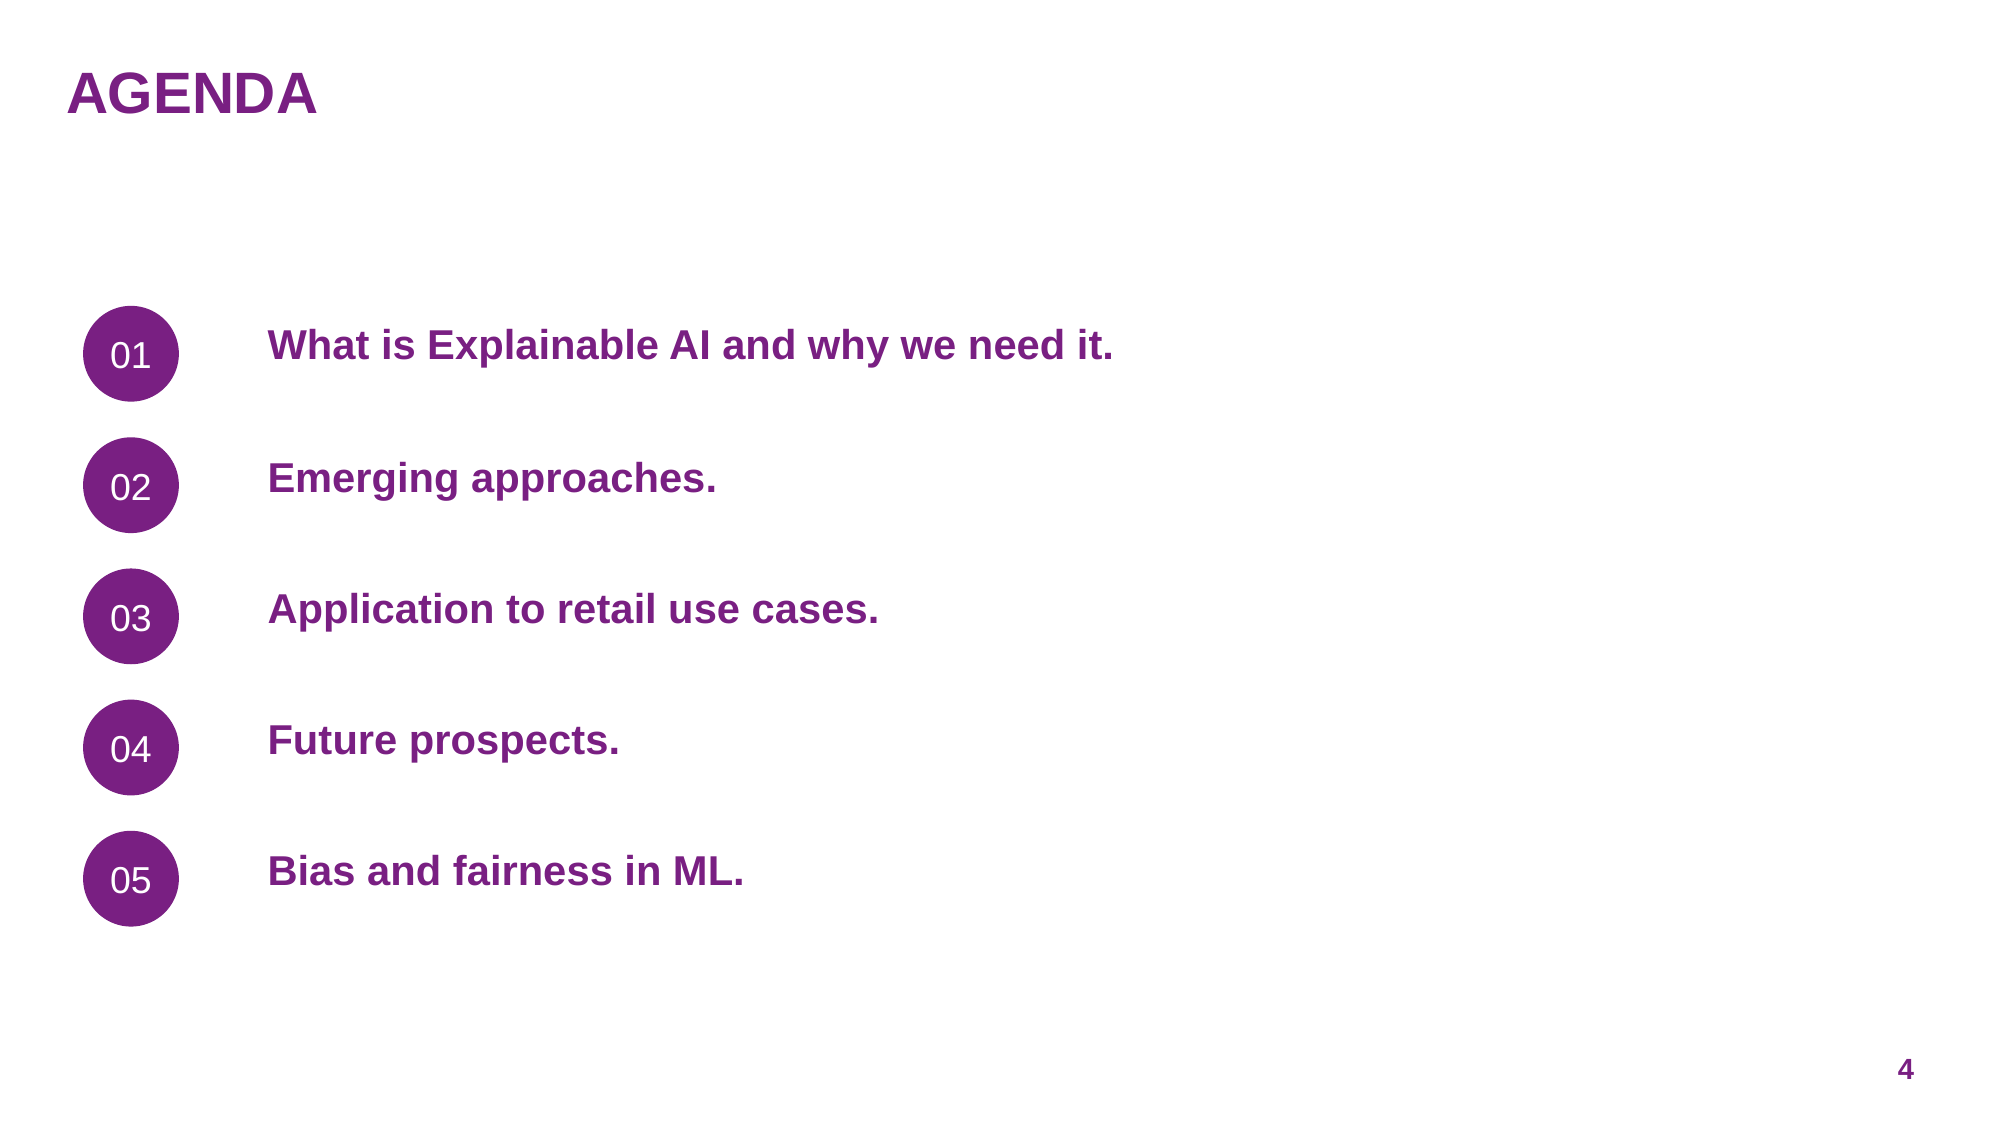

# Agenda

01
What is Explainable AI and why we need it.
02
Emerging approaches.
03
Application to retail use cases.
04
Future prospects.
05
Bias and fairness in ML.

4